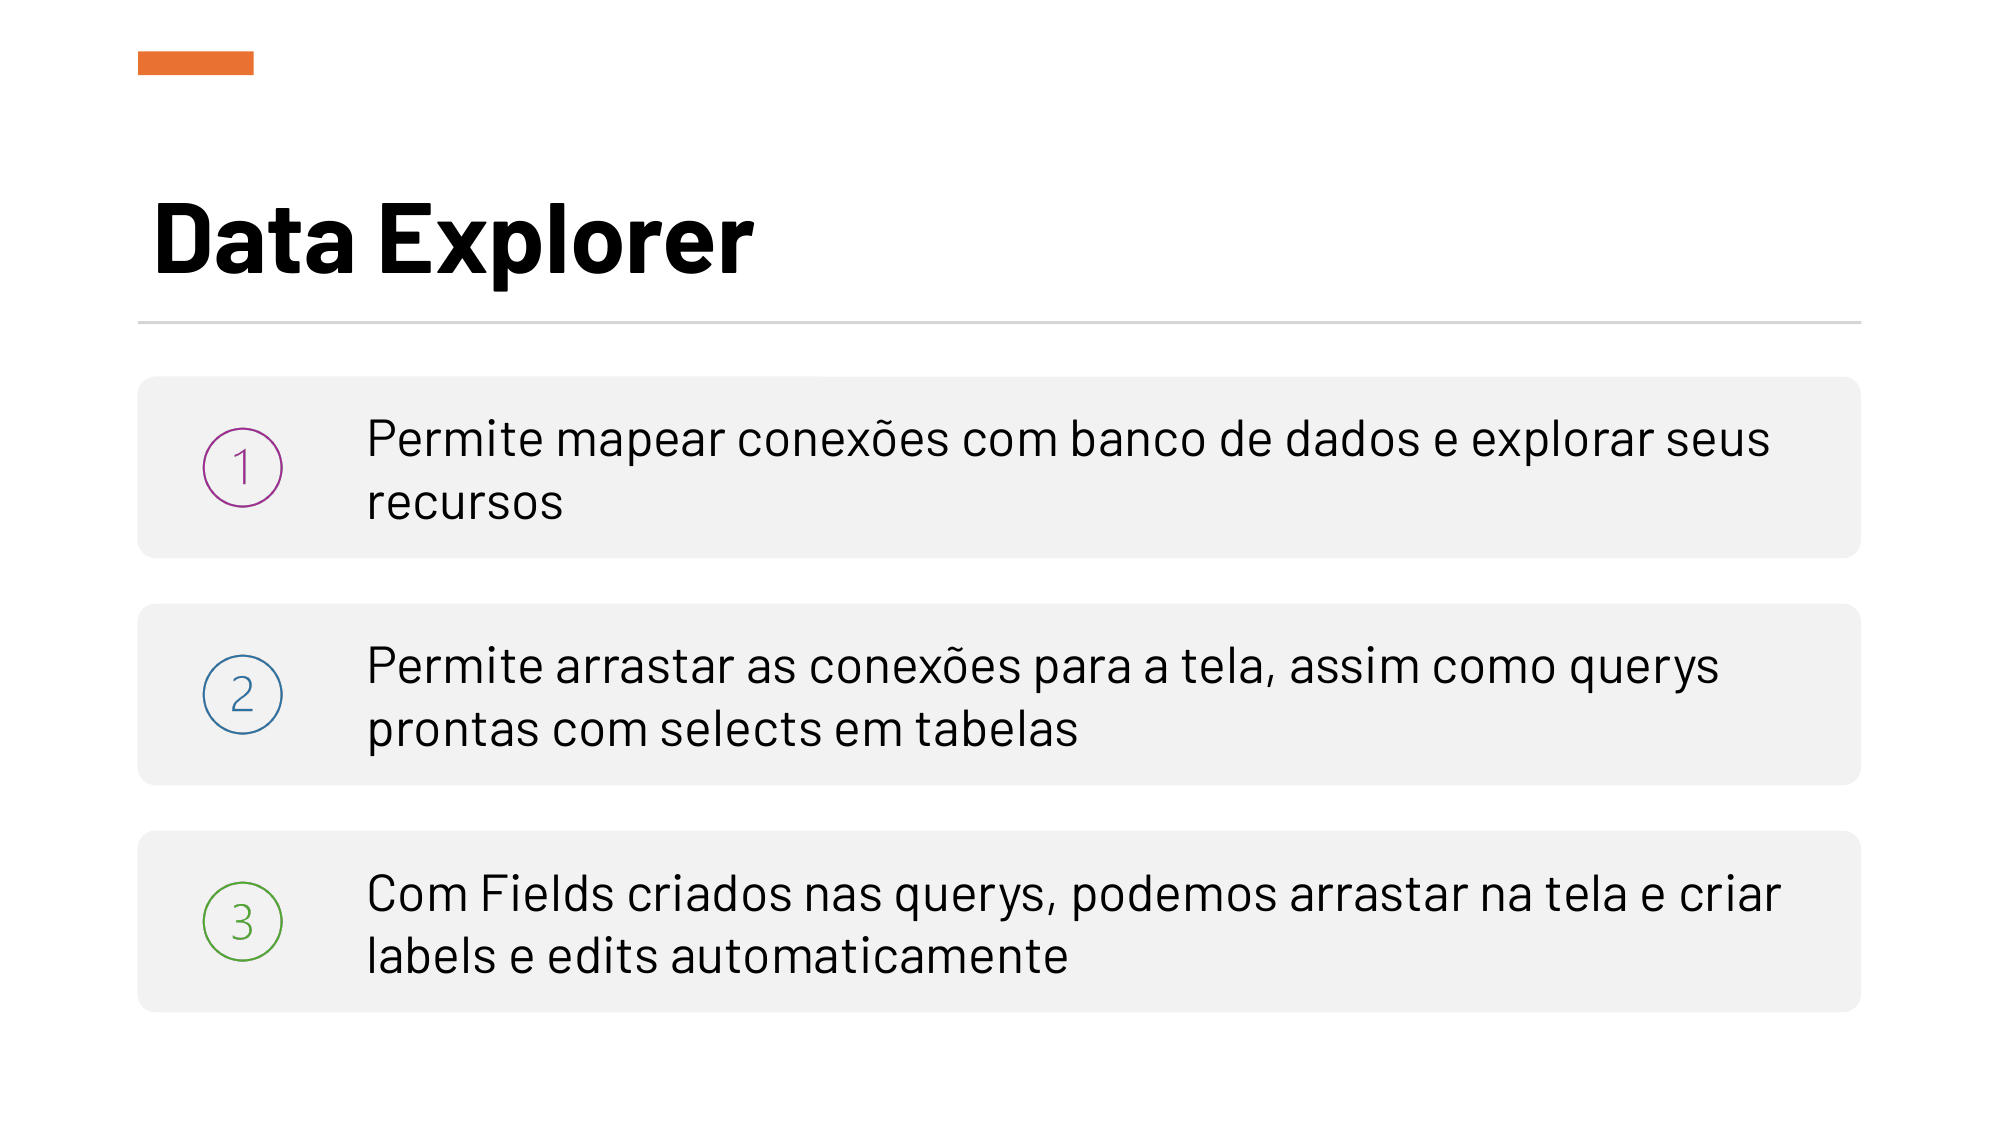

# Data Explorer

Permite mapear conexões com banco de dados e explorar seus recursos
Permite arrastar as conexões para a tela, assim como querys prontas com selects em tabelas
Com Fields criados nas querys, podemos arrastar na tela e criar labels e edits automaticamente